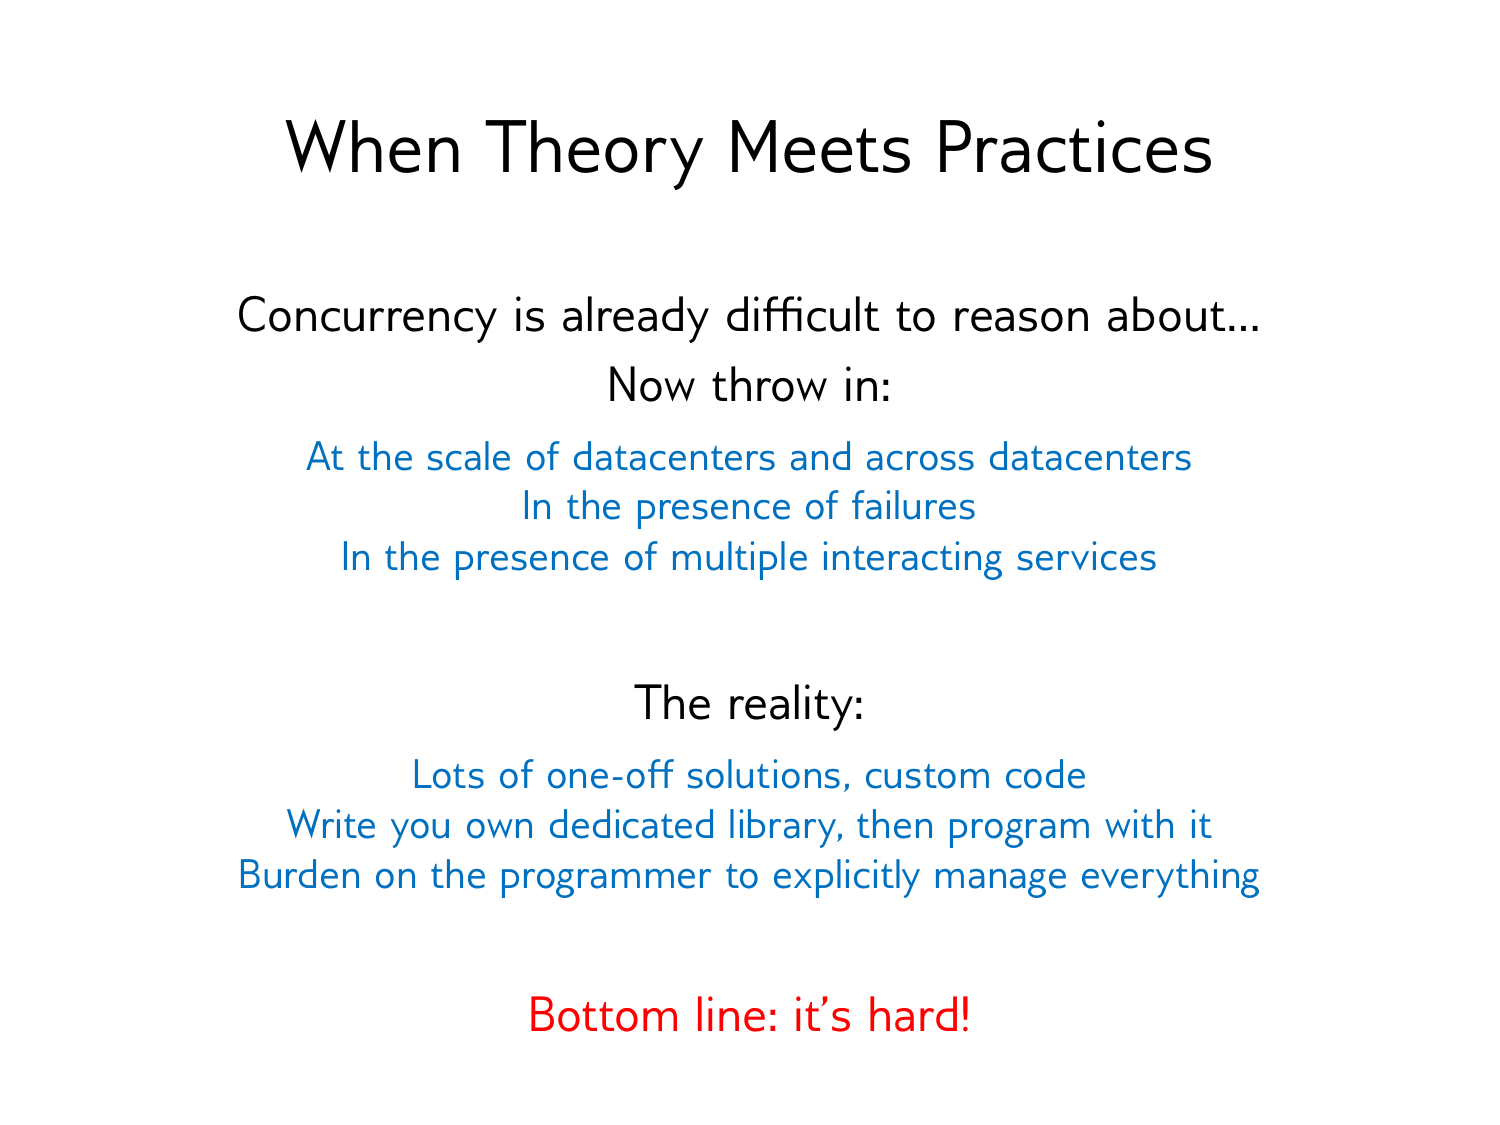

When Theory Meets Practices
Concurrency is already difficult to reason about…
Now throw in:
At the scale of datacenters and across datacenters
In the presence of failures
In the presence of multiple interacting services
The reality:
Lots of one-off solutions, custom code
Write you own dedicated library, then program with it
Burden on the programmer to explicitly manage everything
Bottom line: it’s hard!